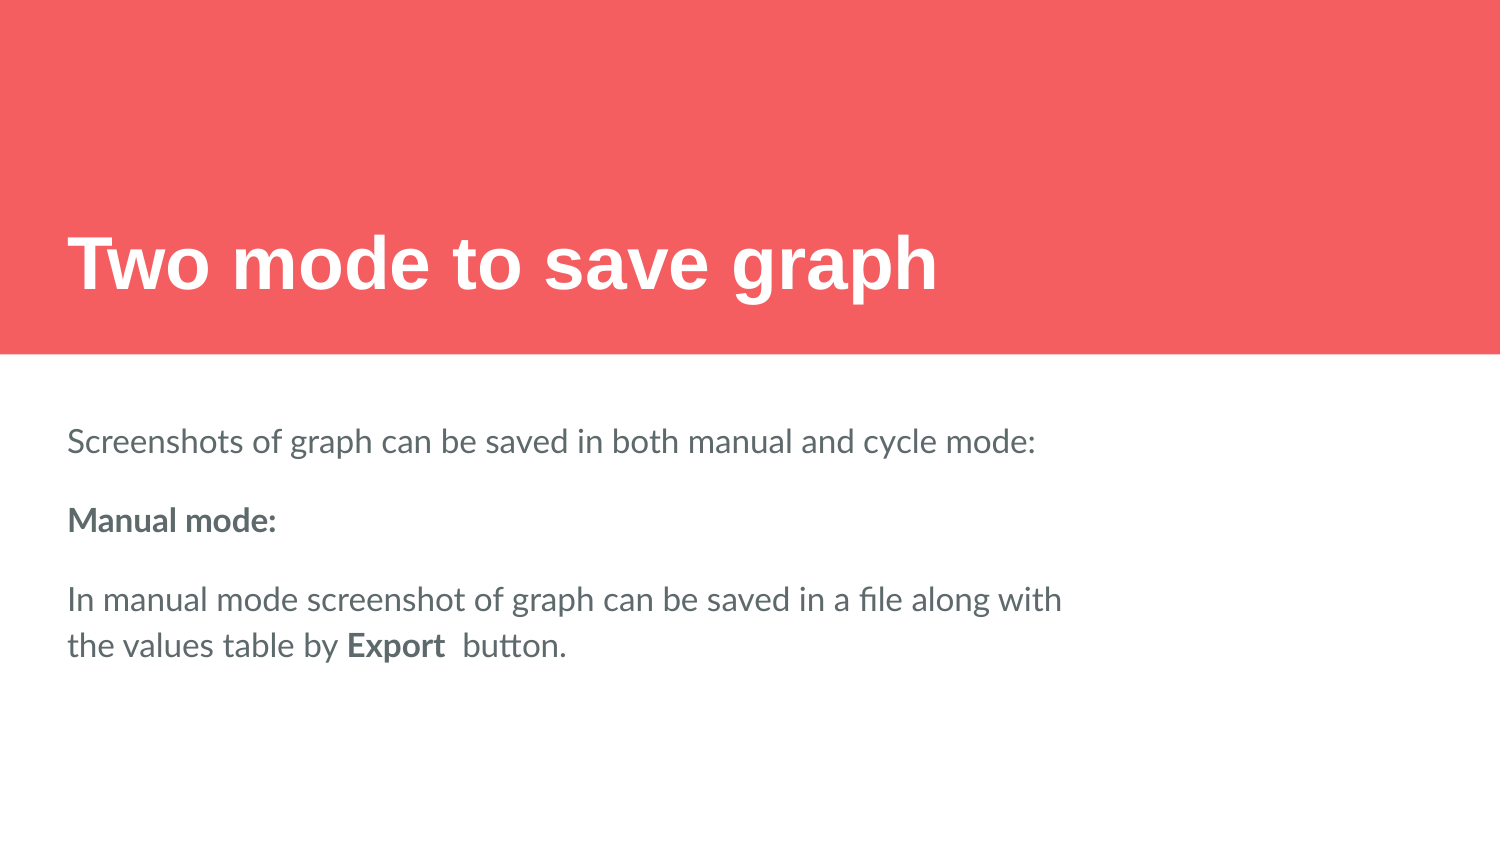

# Two mode to save graph
Screenshots of graph can be saved in both manual and cycle mode:
Manual mode:
In manual mode screenshot of graph can be saved in a file along with the values table by Export  button.